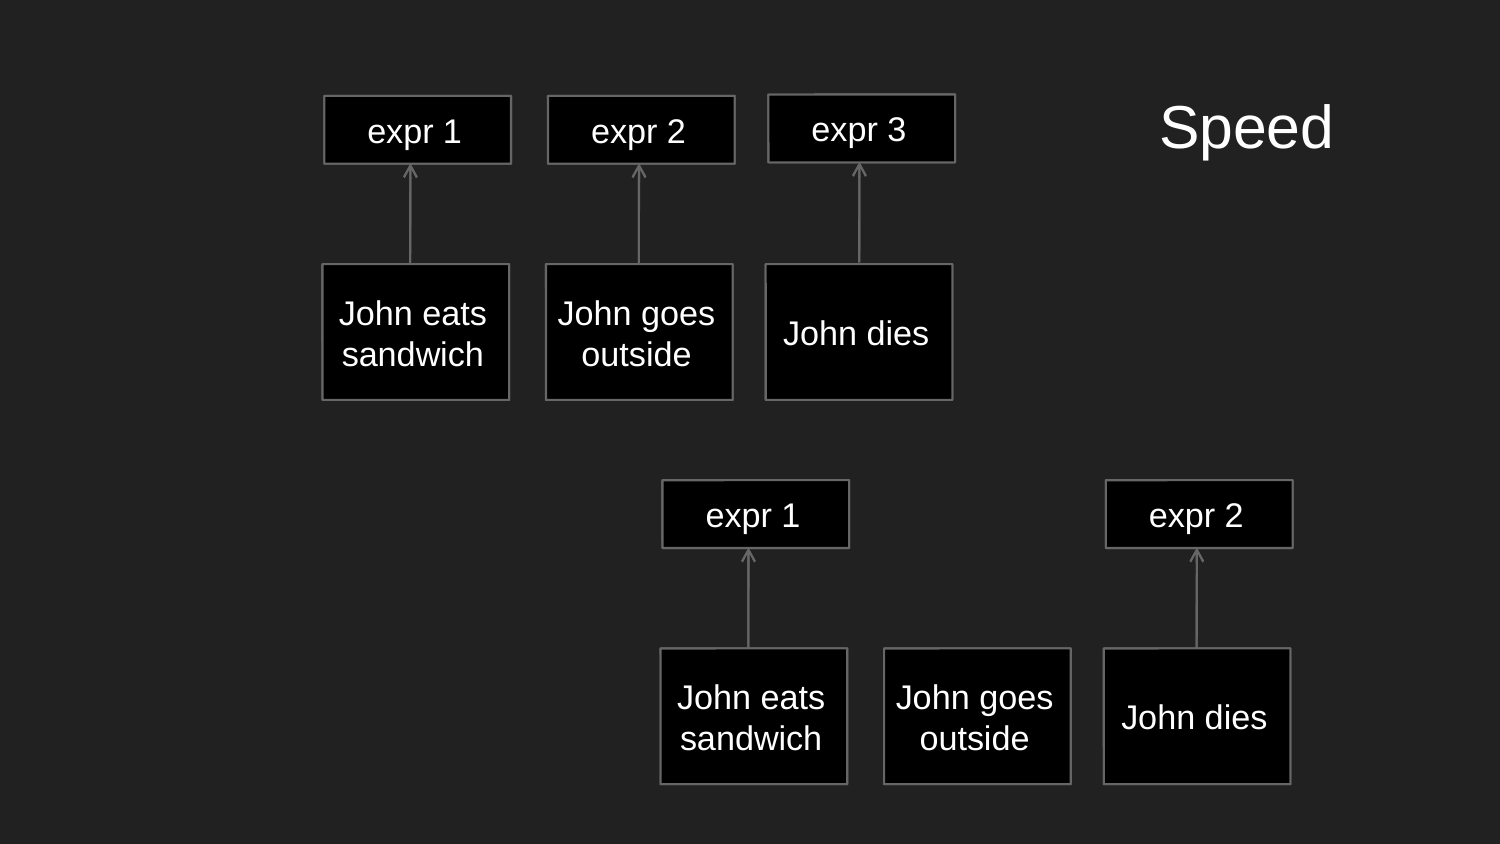

Speed

expr 3

expr 3

expr 1

expr 2

John eats
sandwich

John goes outside

expr 1

expr 2

John eats
sandwich

John goes outside

John dies

John dies

expr 1

expr 1

expr 3

expr 2

John eats
sandwich

John eats
sandwich

John goes outside

John goes outside

John dies

John dies